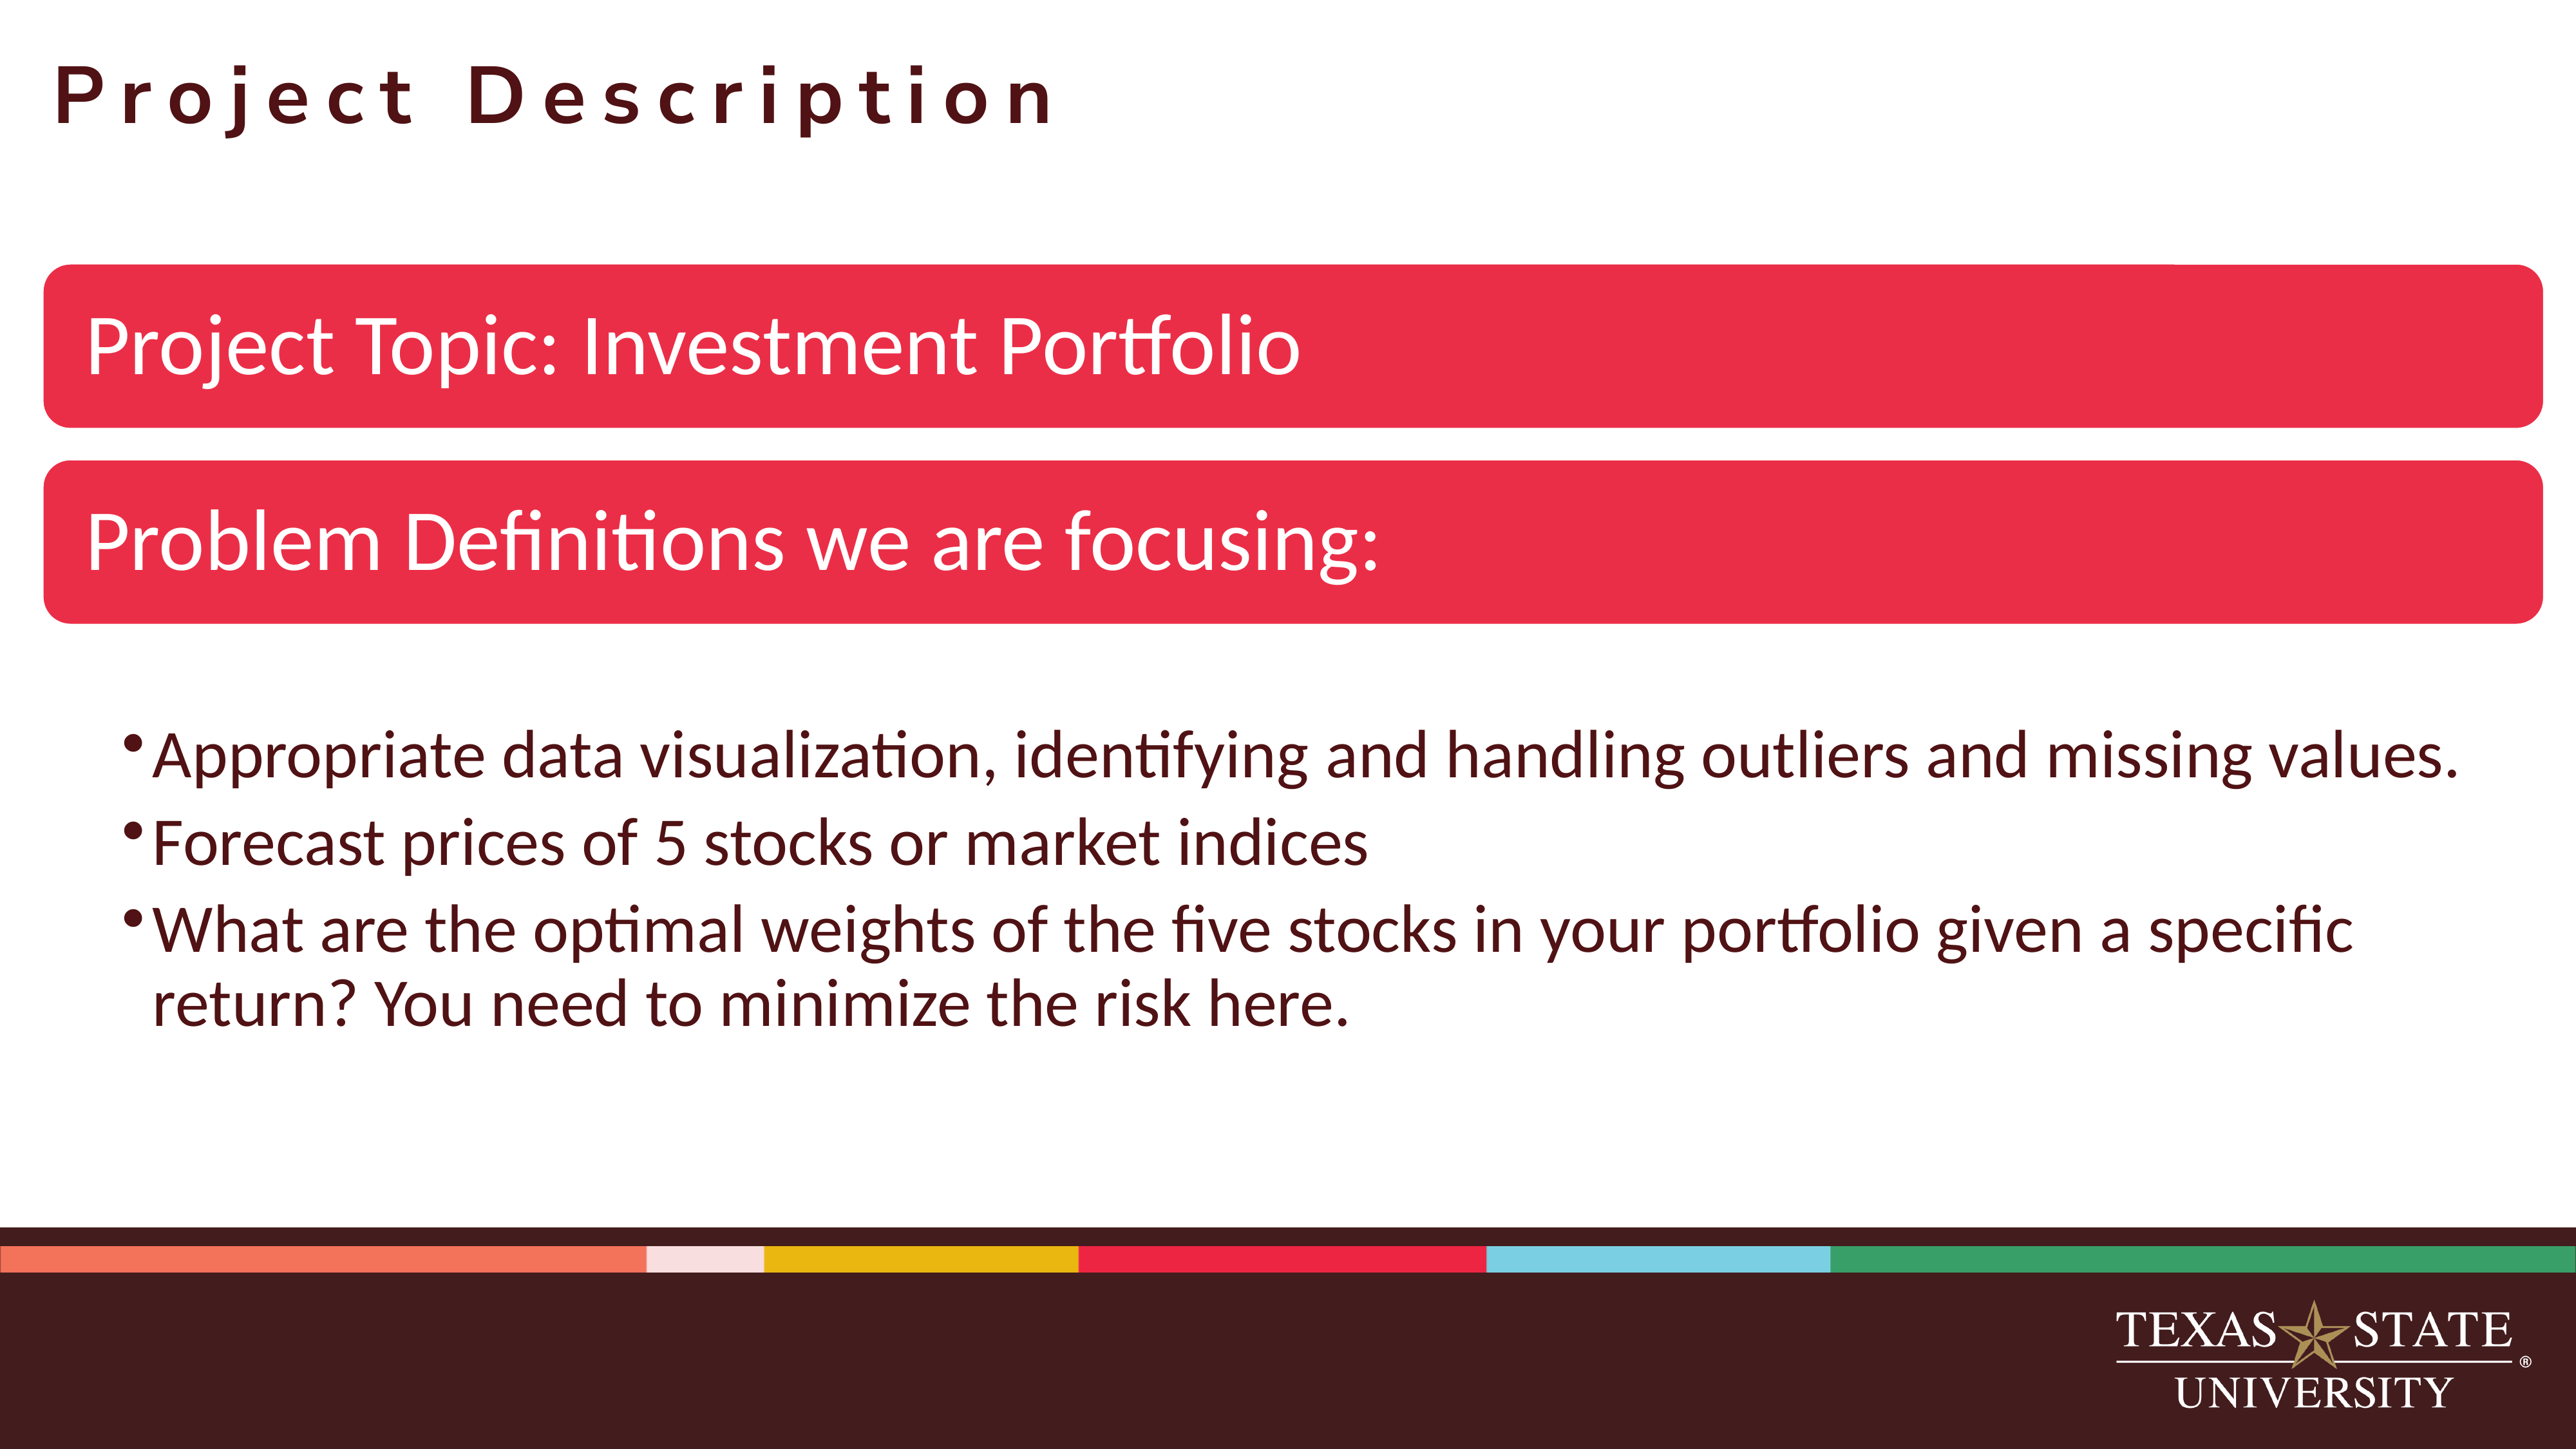

# Project Description
Project Topic: Investment Portfolio
Problem Definitions we are focusing:
Appropriate data visualization, identifying and handling outliers and missing values.
Forecast prices of 5 stocks or market indices
What are the optimal weights of the five stocks in your portfolio given a specific return? You need to minimize the risk here.